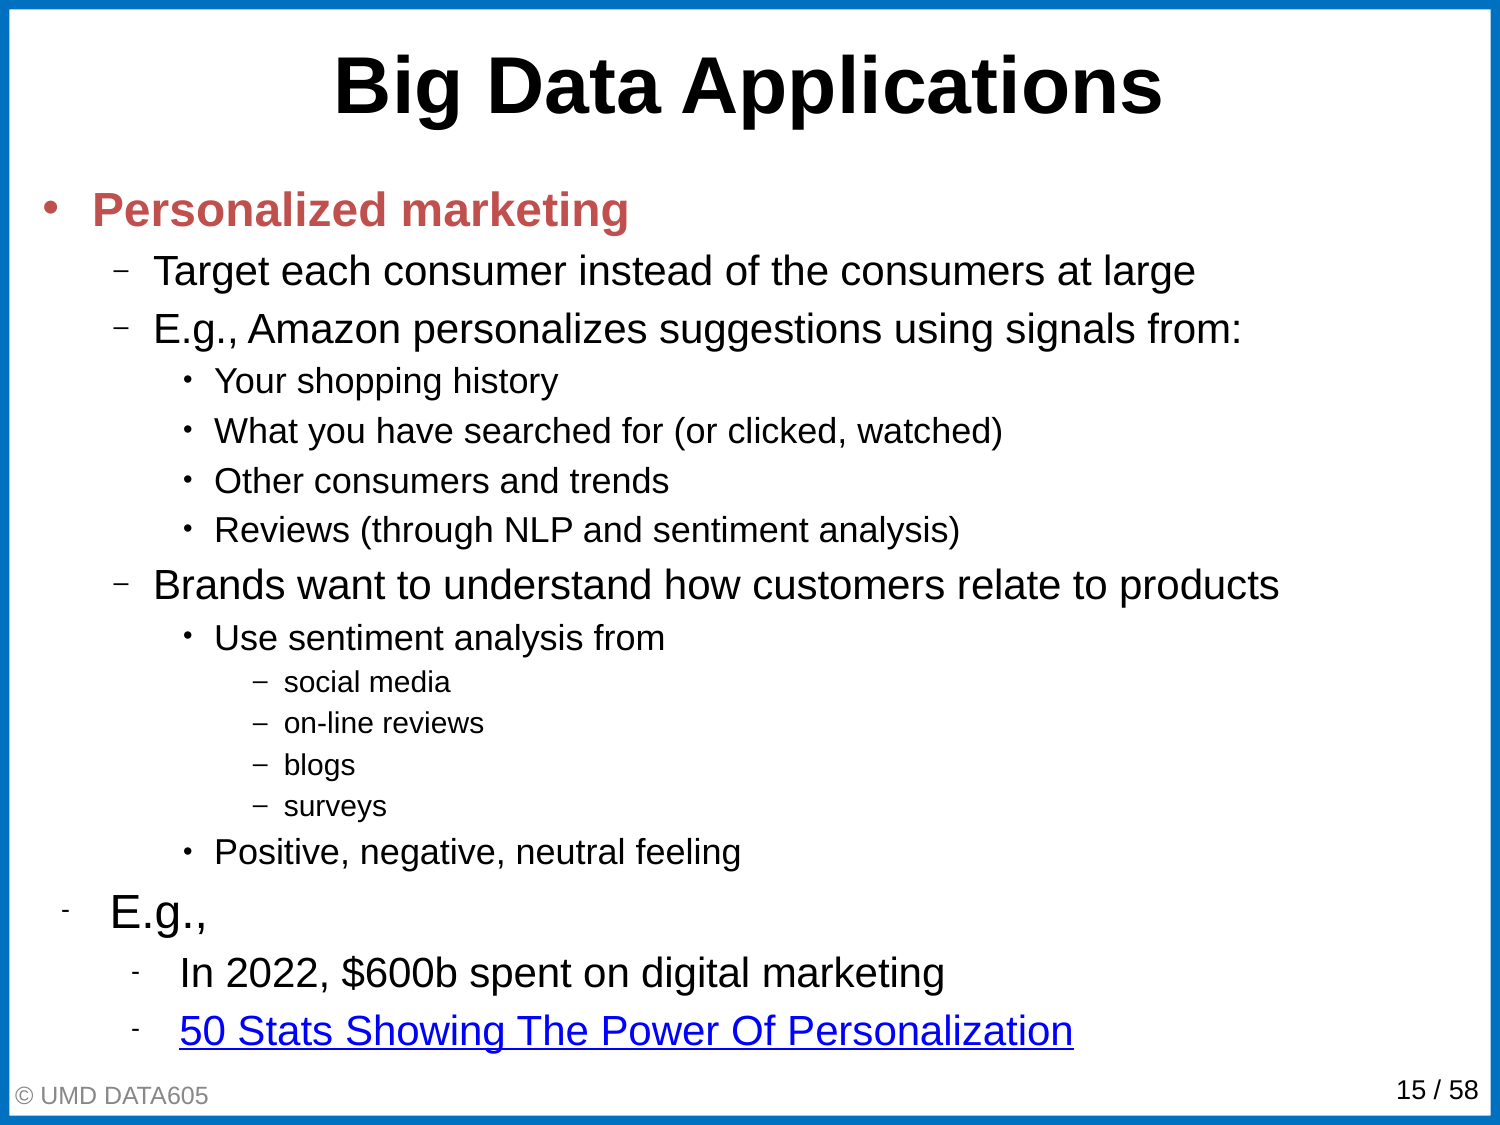

# Big Data Applications
Personalized marketing
Target each consumer instead of the consumers at large
E.g., Amazon personalizes suggestions using signals from:
Your shopping history
What you have searched for (or clicked, watched)
Other consumers and trends
Reviews (through NLP and sentiment analysis)
Brands want to understand how customers relate to products
Use sentiment analysis from
social media
on-line reviews
blogs
surveys
Positive, negative, neutral feeling
E.g.,
In 2022, $600b spent on digital marketing
50 Stats Showing The Power Of Personalization
© UMD DATA605
15 / 58